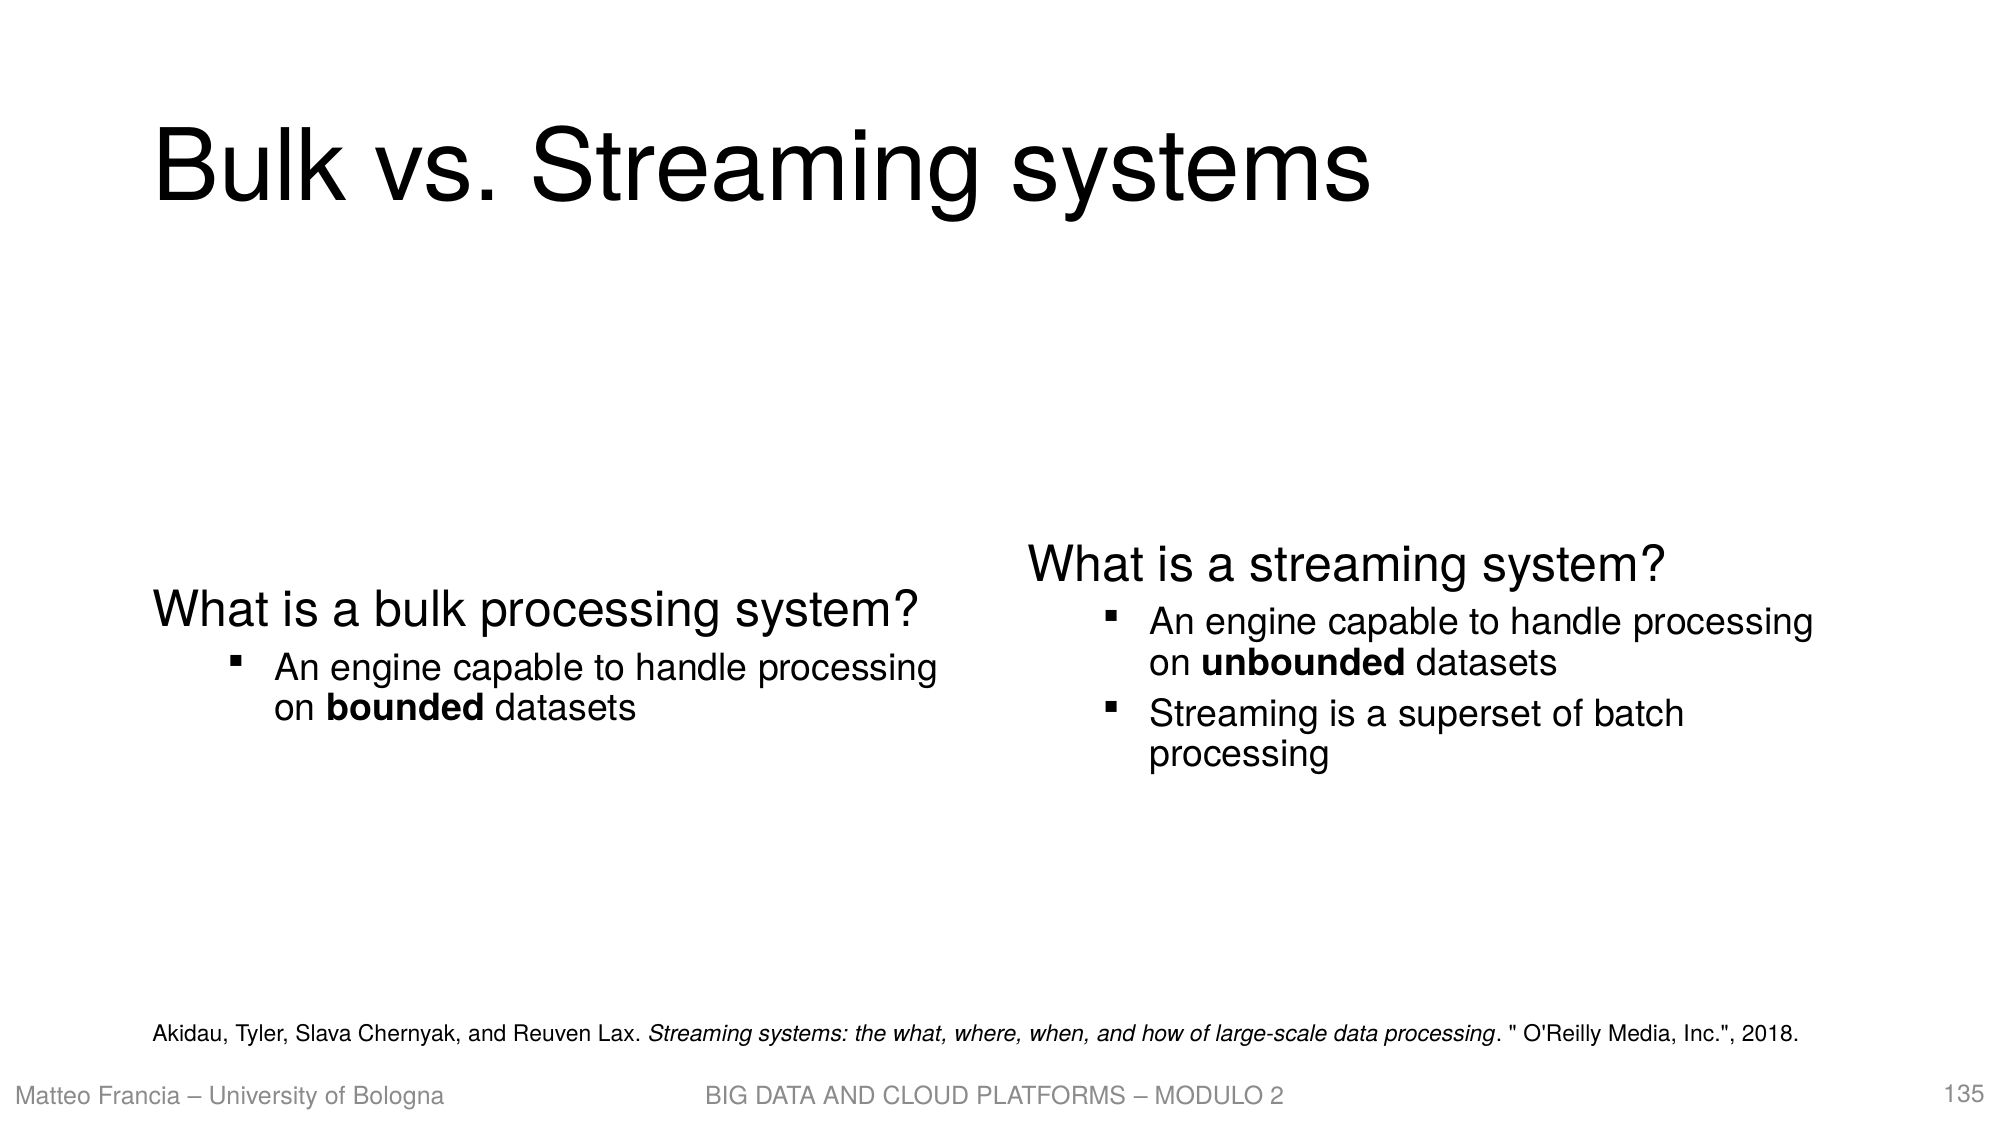

# Bulk vs. Streaming systems
What is a bulk processing system?
An engine capable to handle processing on bounded datasets
What is a streaming system?
An engine capable to handle processing on unbounded datasets
Streaming is a superset of batch processing
Akidau, Tyler, Slava Chernyak, and Reuven Lax. Streaming systems: the what, where, when, and how of large-scale data processing. " O'Reilly Media, Inc.", 2018.
135
Matteo Francia – University of Bologna